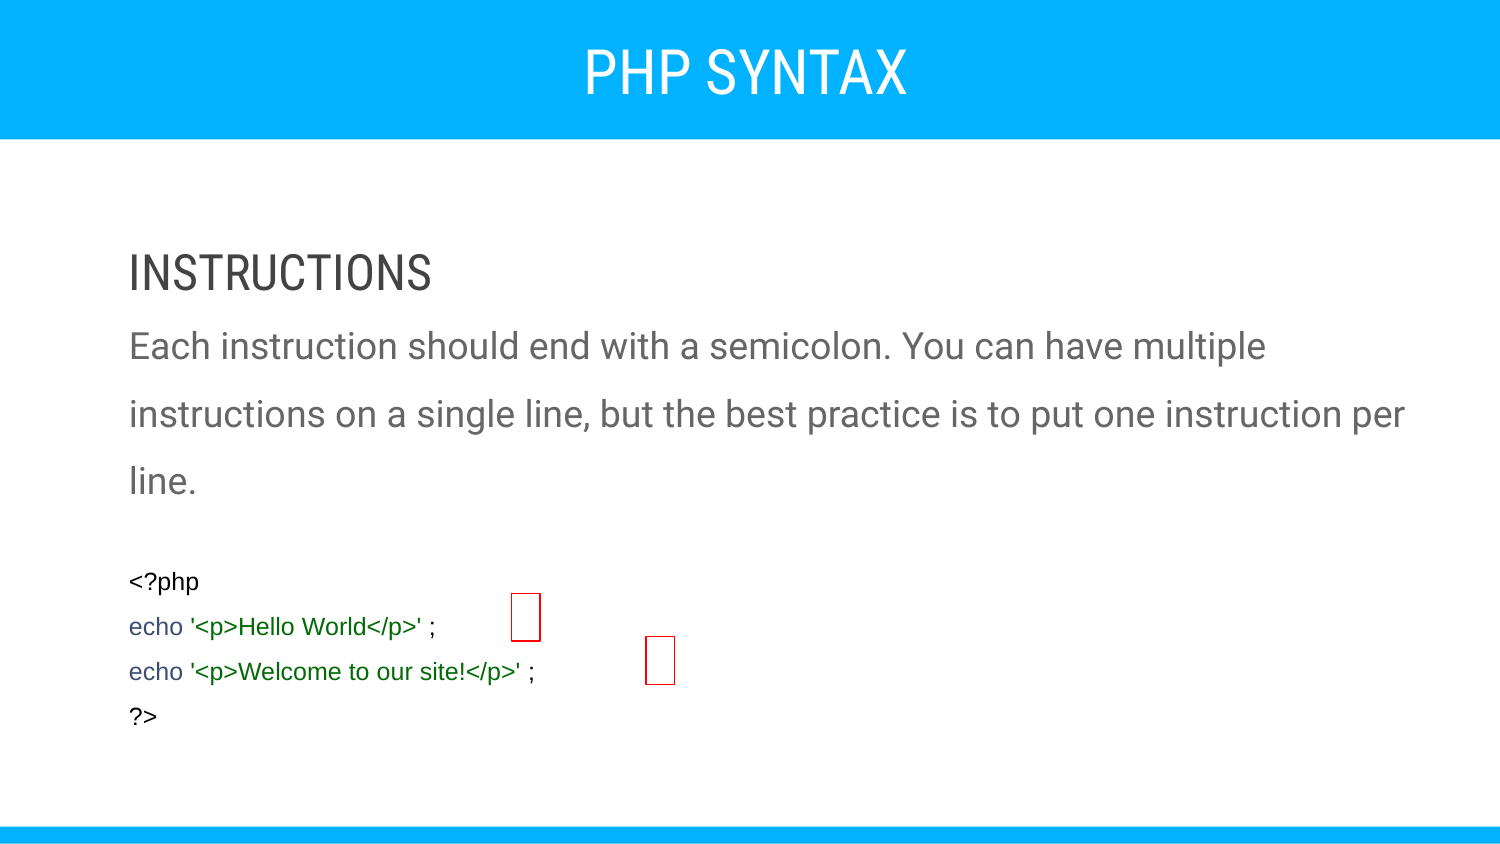

PHP SYNTAX

INSTRUCTIONS
Each instruction should end with a semicolon. You can have multiple instructions on a single line, but the best practice is to put one instruction per line.
<?php
echo '<p>Hello World</p>' ;
echo '<p>Welcome to our site!</p>' ;
?>